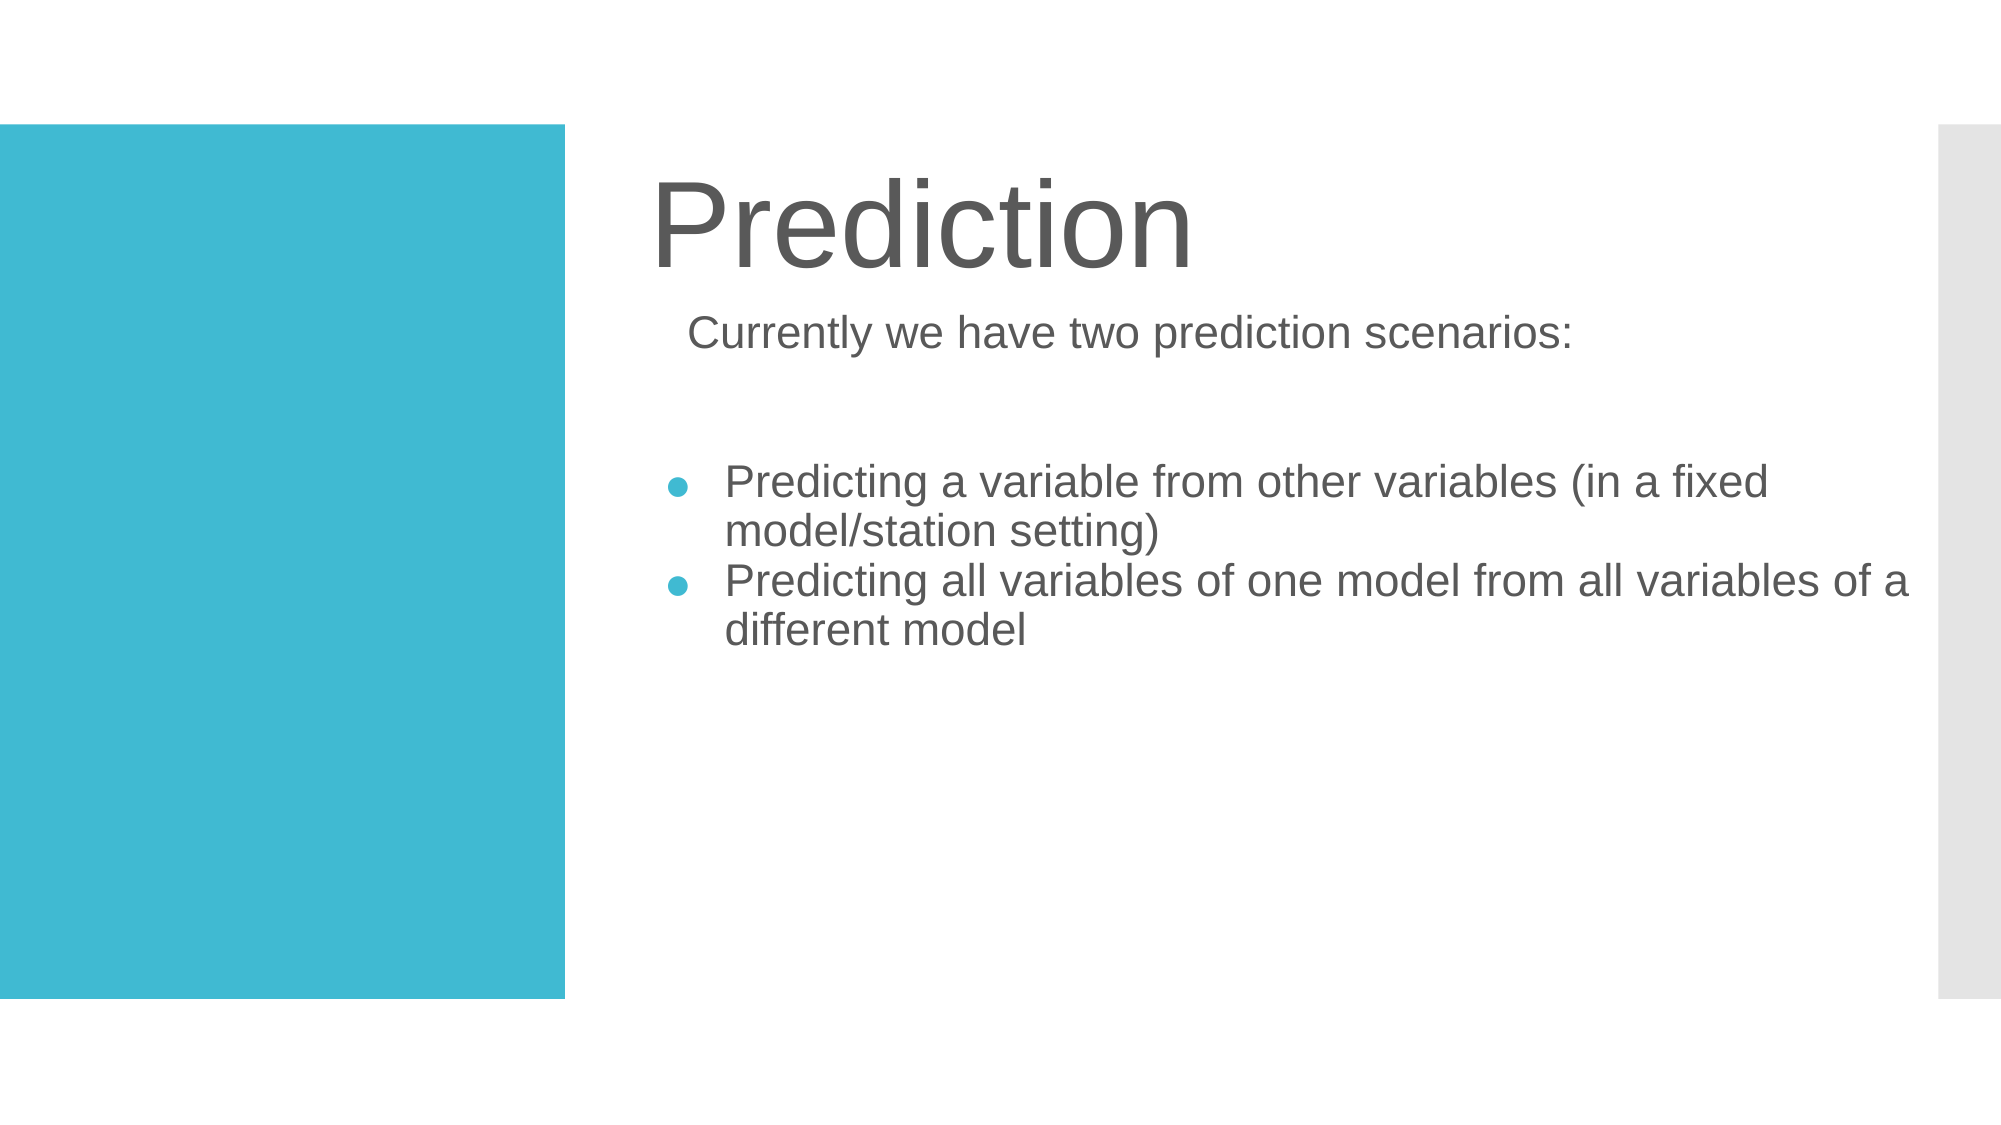

# Prediction
Currently we have two prediction scenarios:

Predicting a variable from other variables (in a fixed model/station setting)
Predicting all variables of one model from all variables of a different model